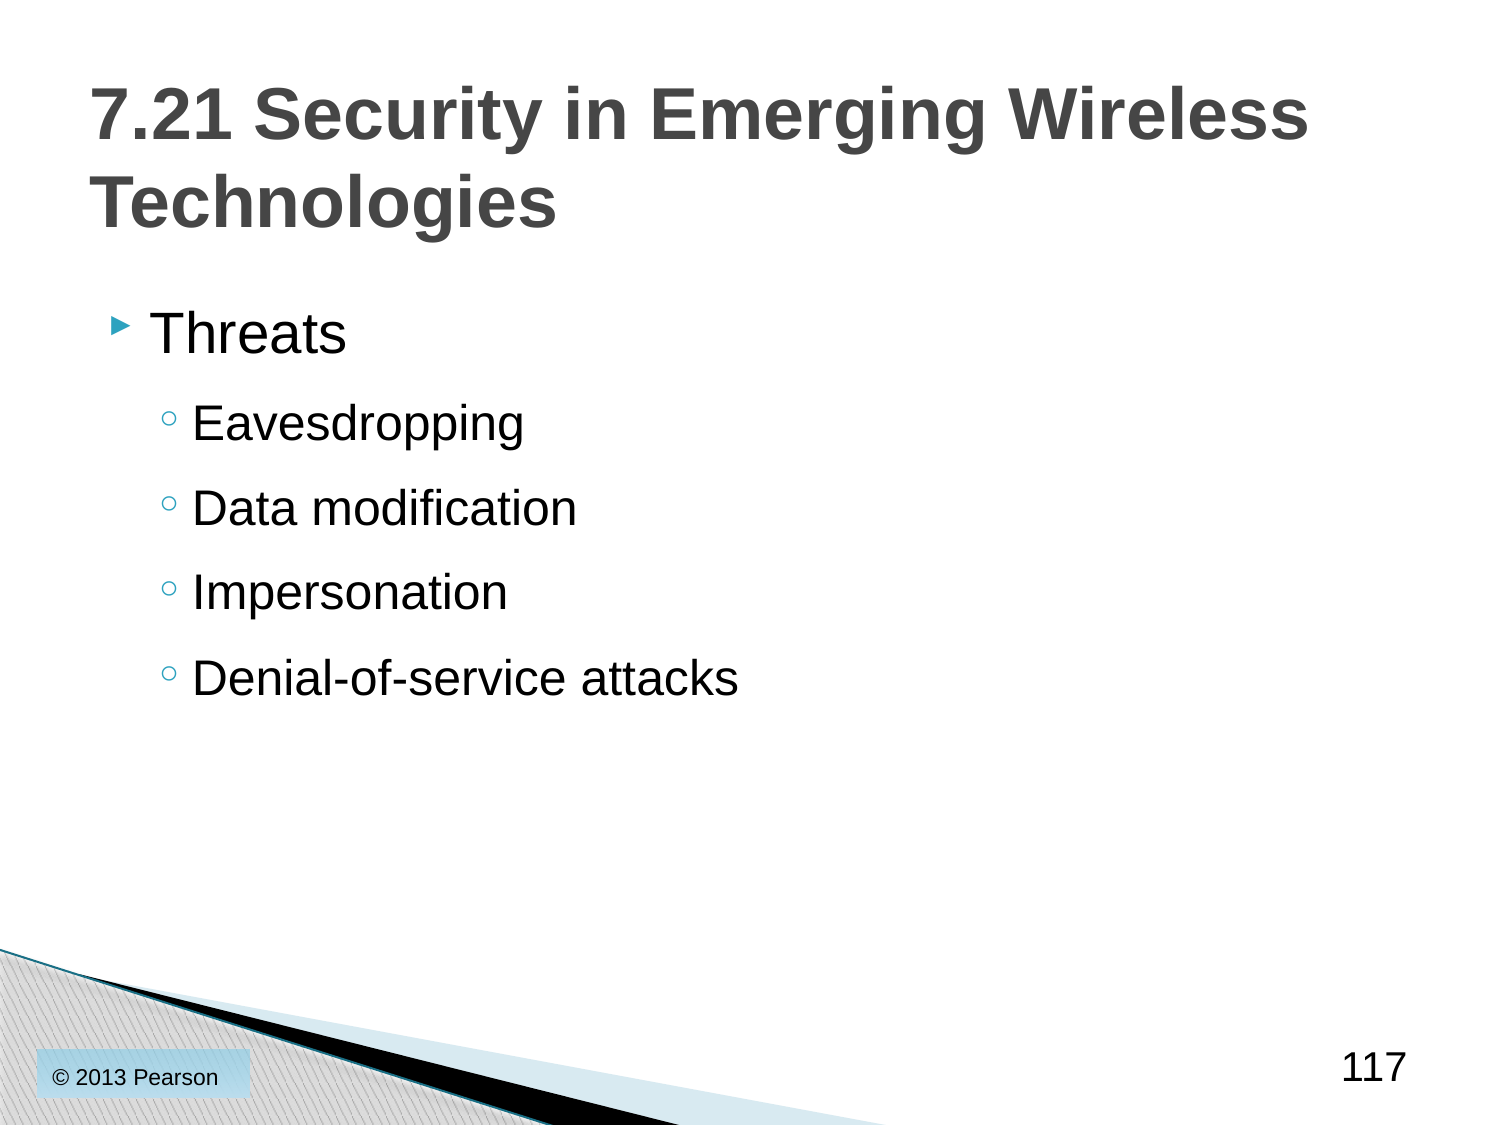

# 7.21 Security in Emerging Wireless Technologies
Threats
Eavesdropping
Data modification
Impersonation
Denial-of-service attacks
117
© 2013 Pearson